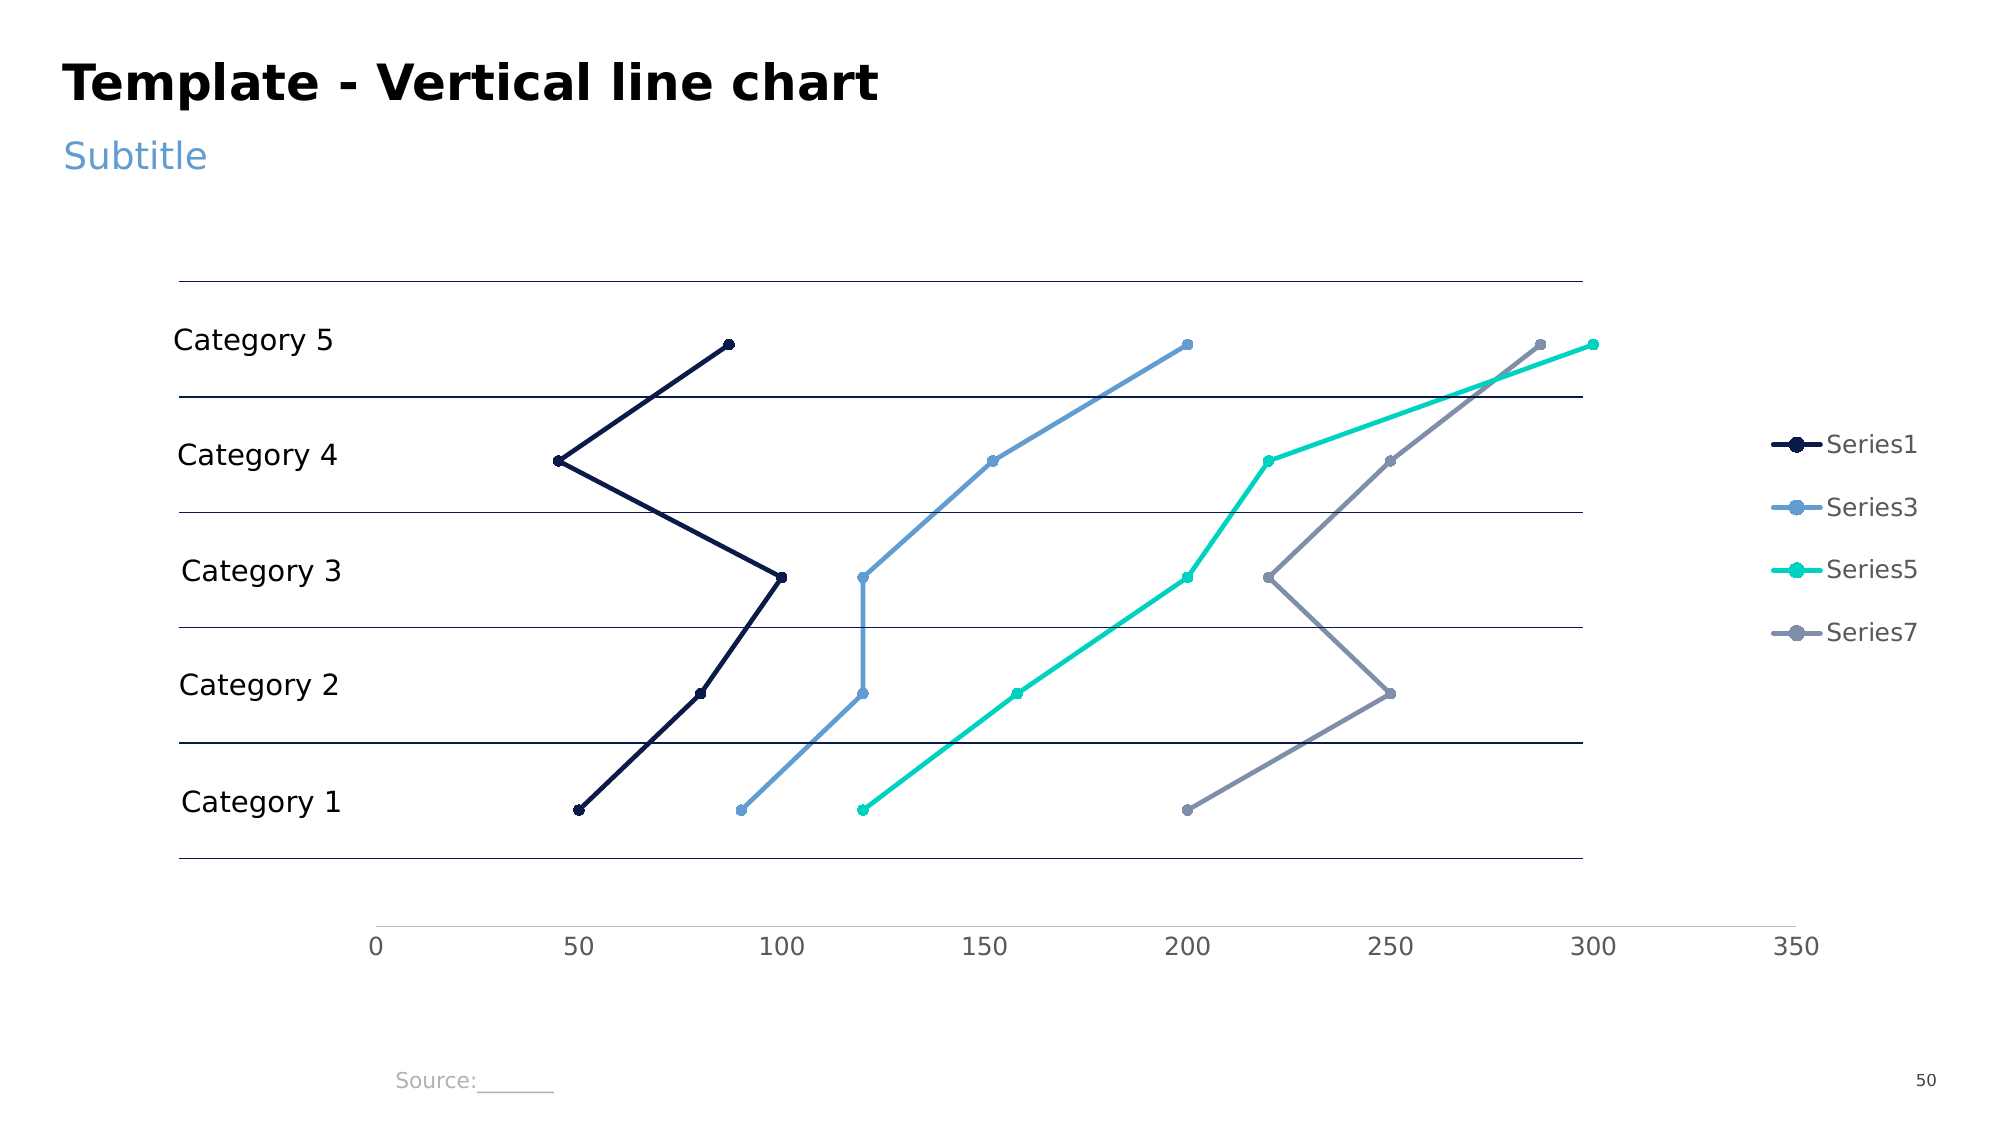

# Template - Vertical line chart
Subtitle

### Chart

| Category |  |  |  |  |
|---|---|---|---|---|
Category 5
Category 4
Category 3
Category 2
Category 1
Source:_______